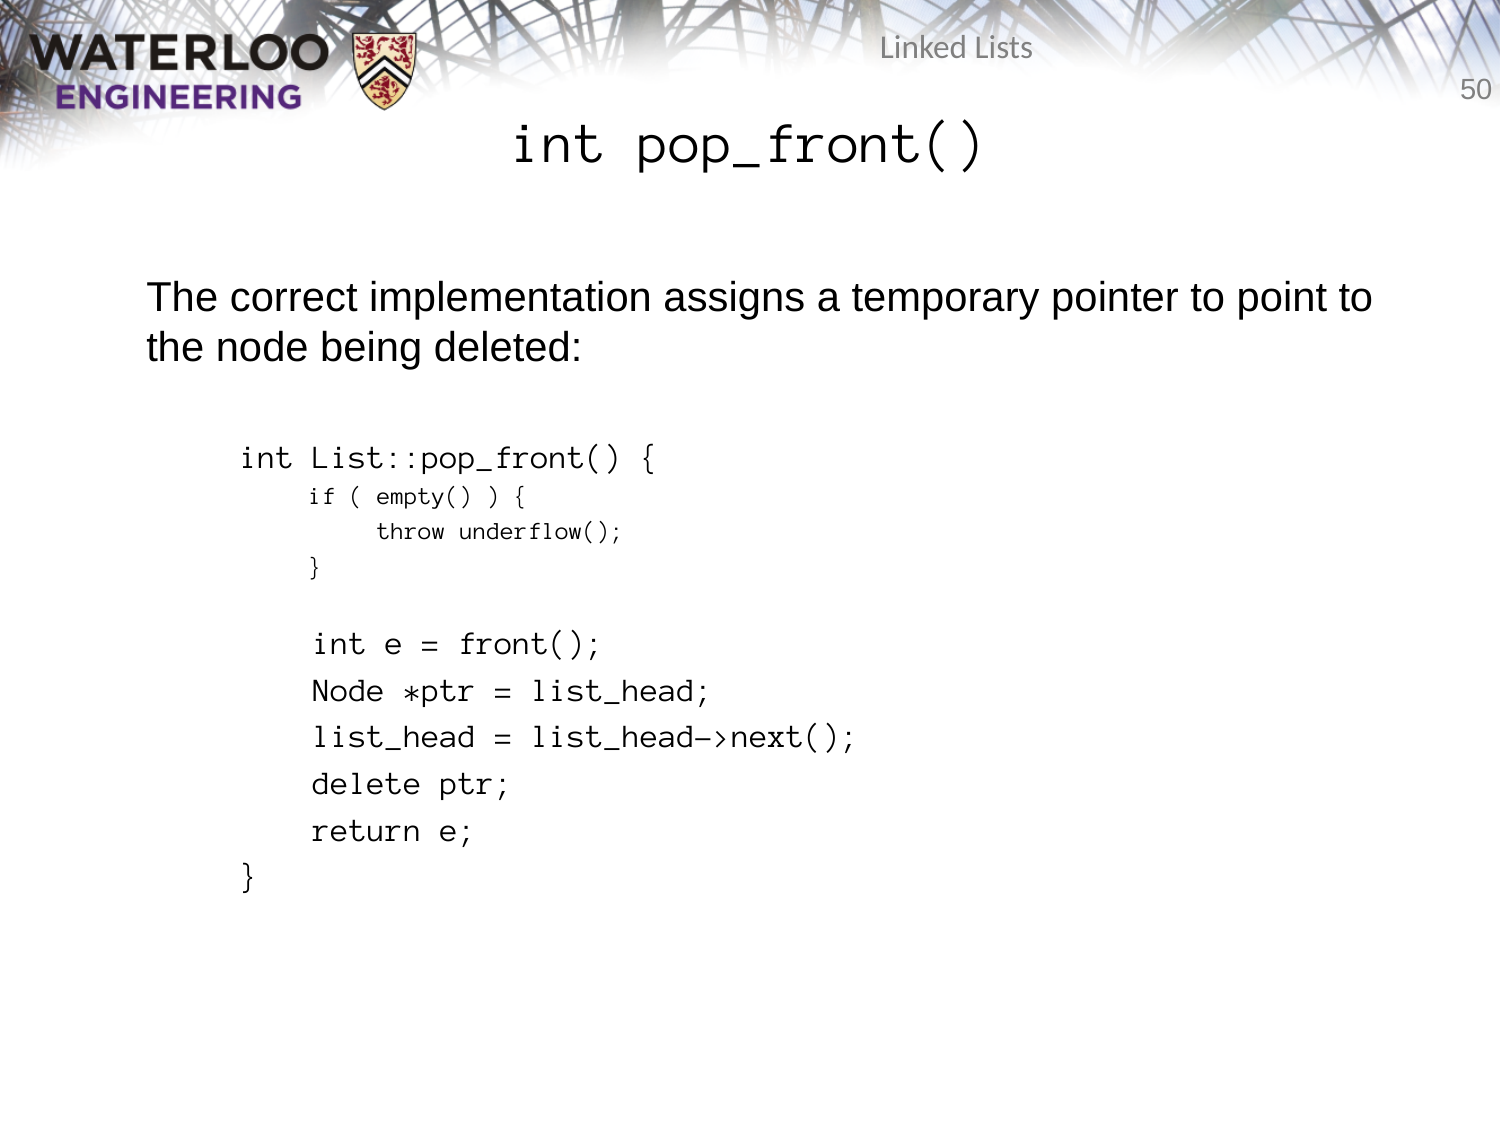

# int pop_front()
	The correct implementation assigns a temporary pointer to point to the node being deleted:

int List::pop_front() {
     if ( empty() ) {
          throw underflow();
     }

    int e = front();
    Node *ptr = list_head;
    list_head = list_head->next();
    delete ptr;
    return e;
}